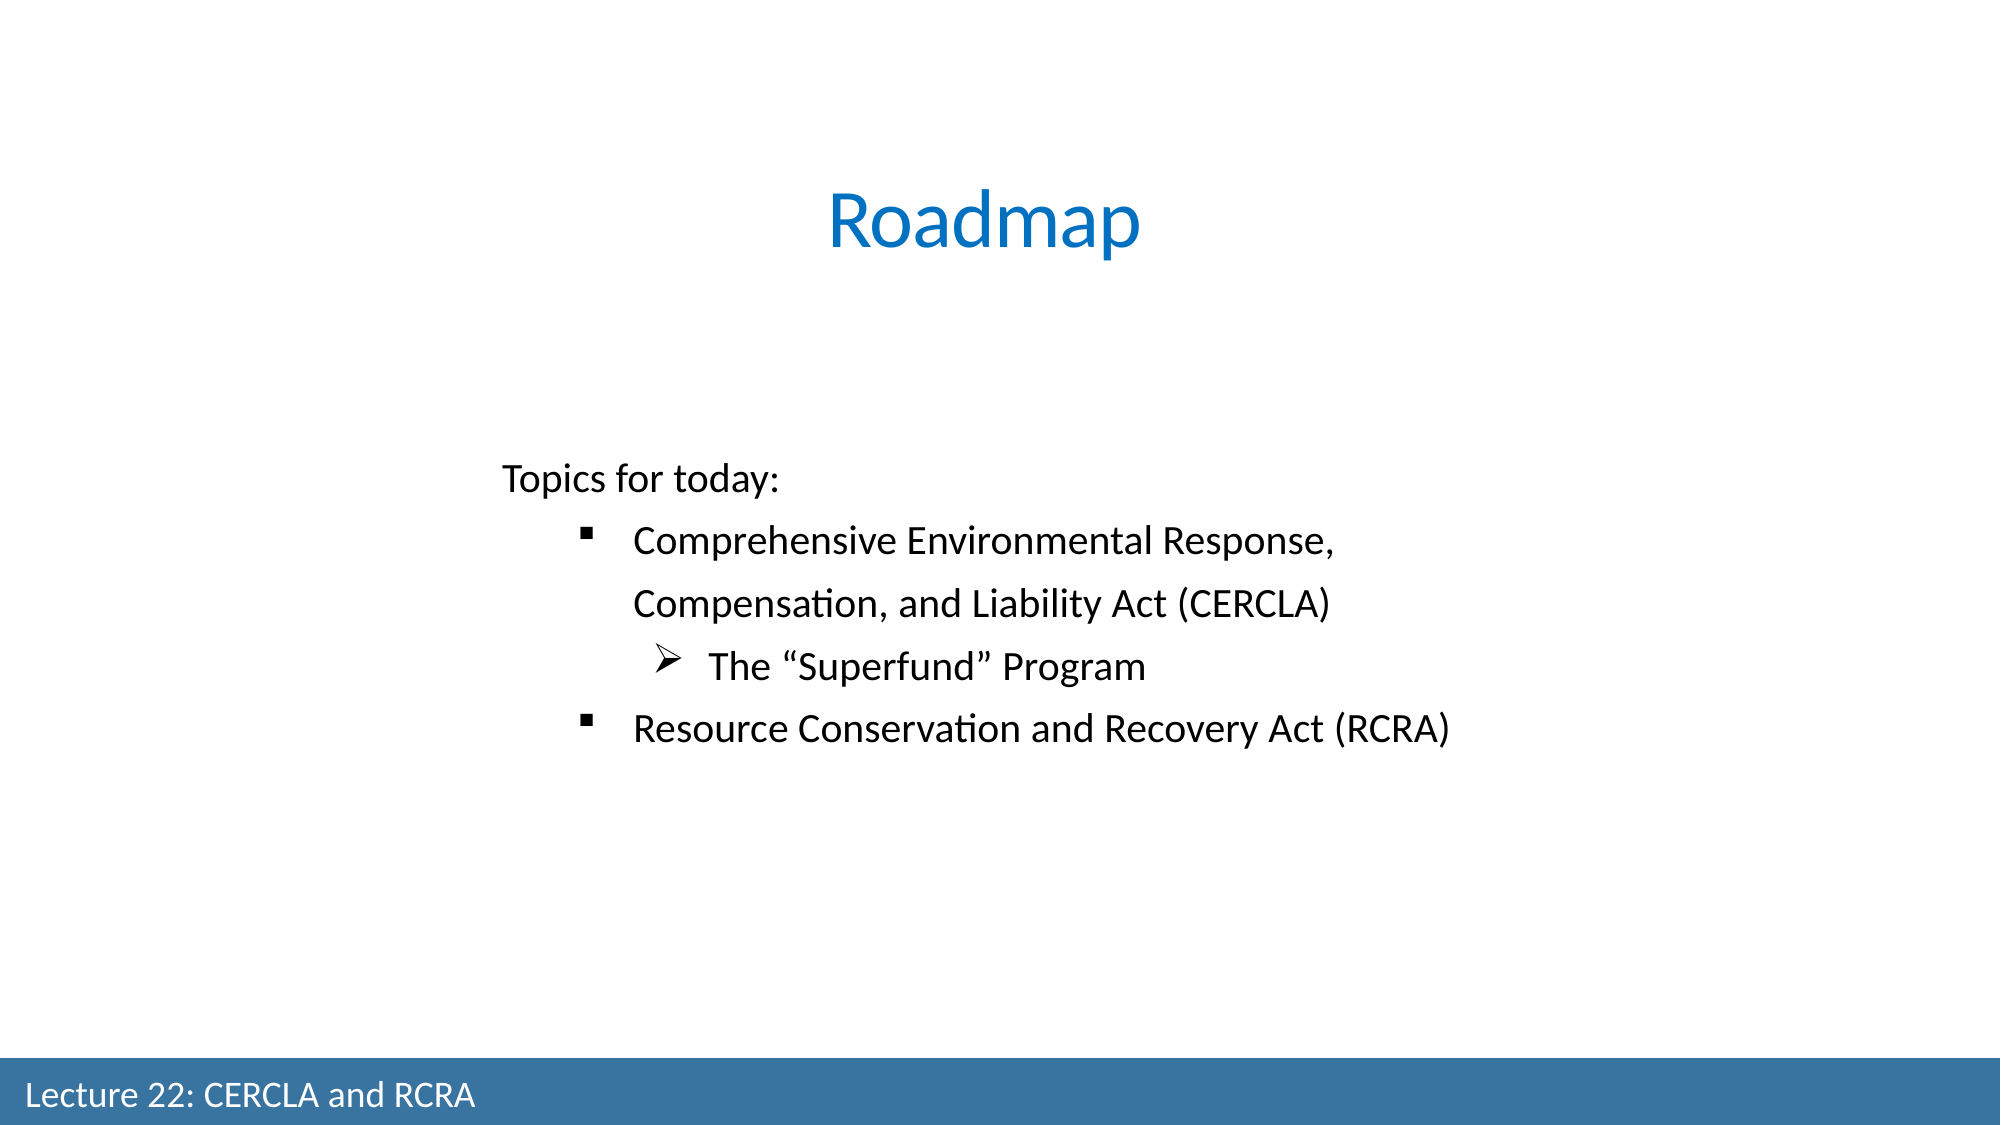

Roadmap
Topics for today:
Comprehensive Environmental Response, Compensation, and Liability Act (CERCLA)
The “Superfund” Program
Resource Conservation and Recovery Act (RCRA)